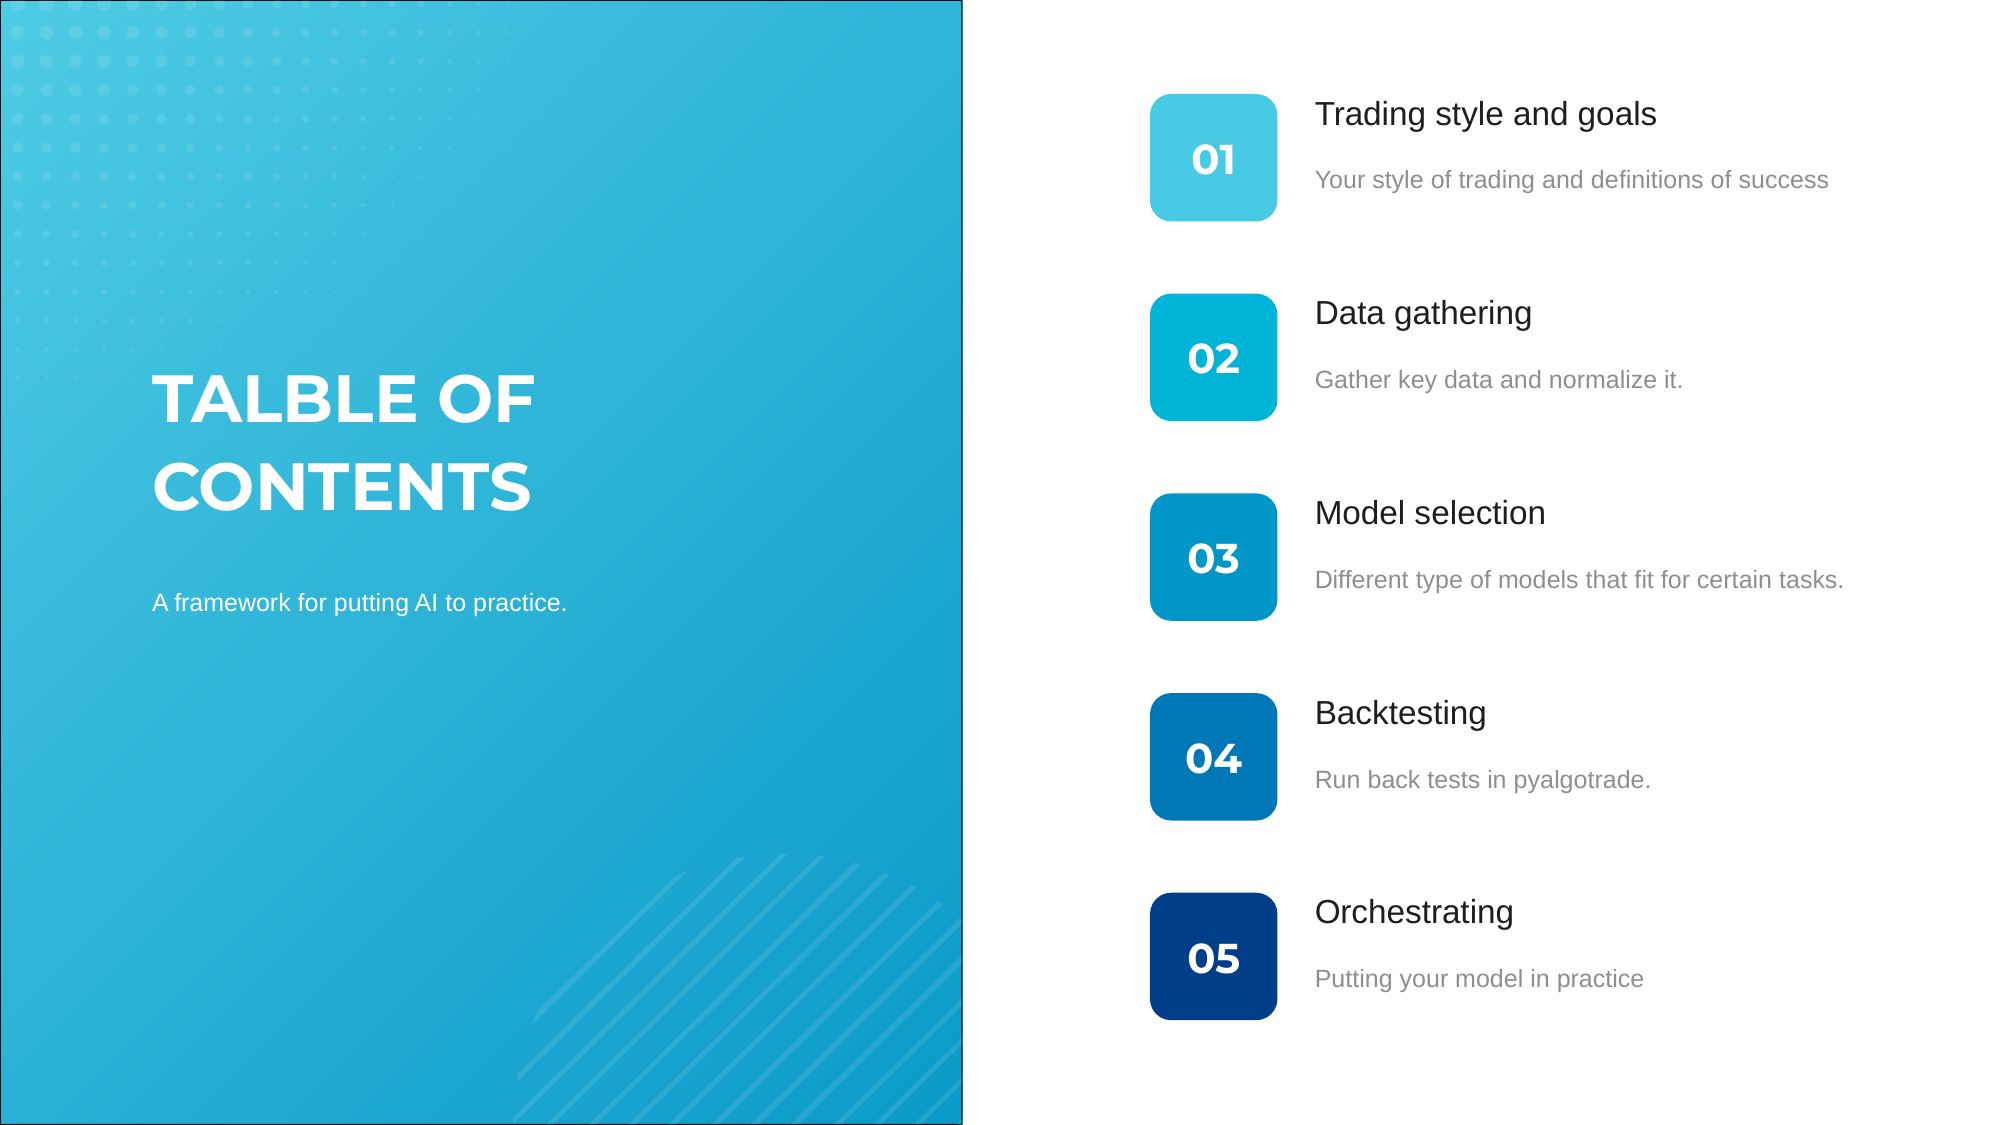

Trading style and goals
Your style of trading and definitions of success
01
Data gathering
Gather key data and normalize it.
02
TALBLE OF CONTENTS
Model selection
Different type of models that fit for certain tasks.
03
A framework for putting AI to practice.
Backtesting
Run back tests in pyalgotrade.
04

Orchestrating
Putting your model in practice
05